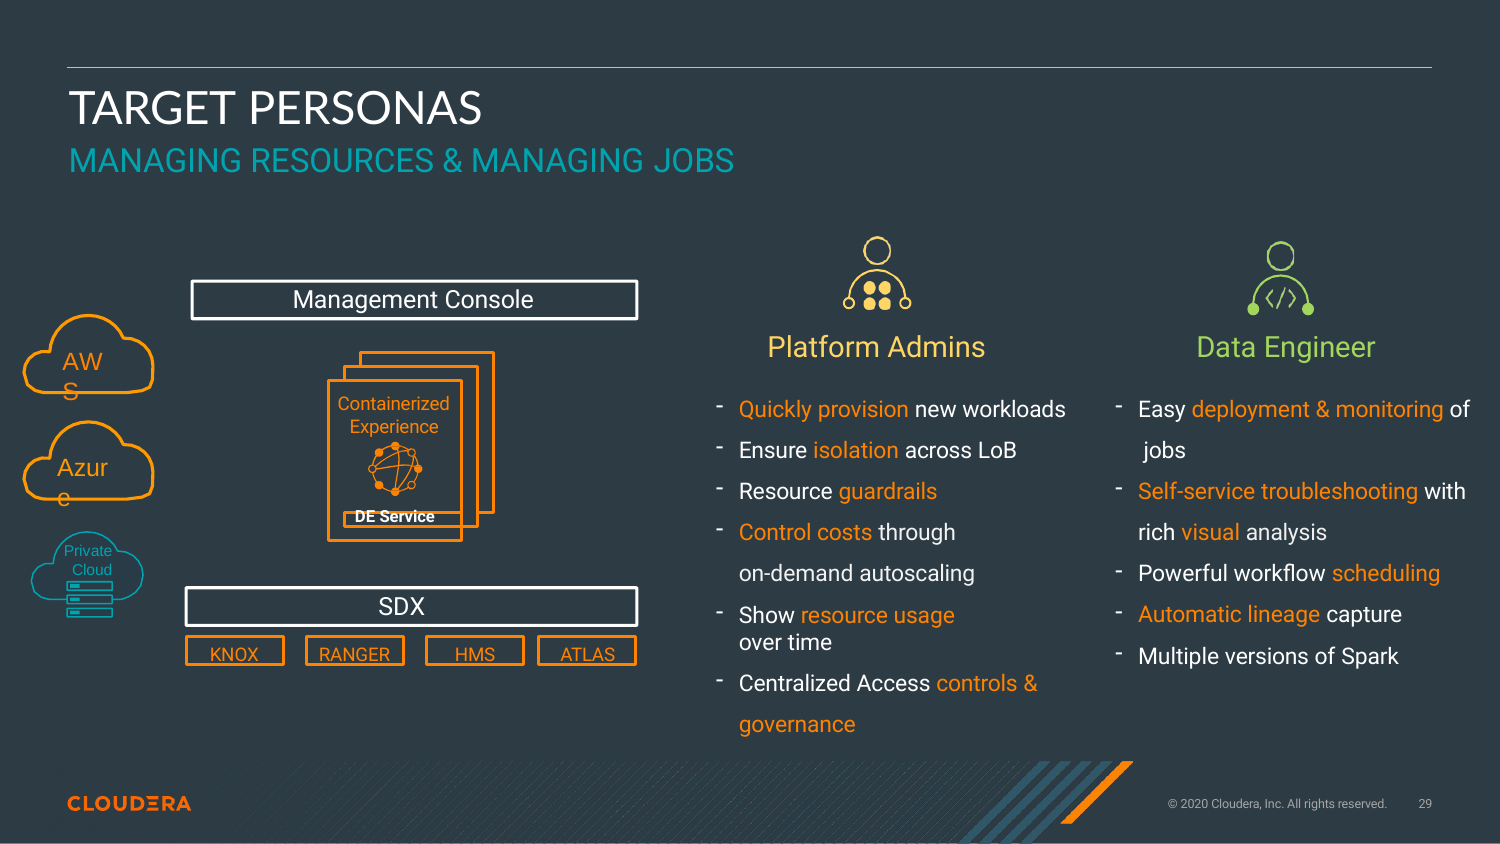

# TARGET PERSONAS
MANAGING RESOURCES & MANAGING JOBS

Management Console

Platform Admins
Data Engineer
AWS

Quickly provision new workloads
Ensure isolation across LoB
Resource guardrails
Control costs through  on-demand autoscaling
Show resource usage over time
Centralized Access controls &  governance
Easy deployment & monitoring of  jobs
Self-service troubleshooting with  rich visual analysis
Powerful workﬂow scheduling
Automatic lineage capture
Multiple versions of Spark
Containerized
Experience

Azure
DE Service

Private  Cloud

SDX

KNOX

RANGER

HMS

ATLAS
© 2020 Cloudera, Inc. All rights reserved.
29